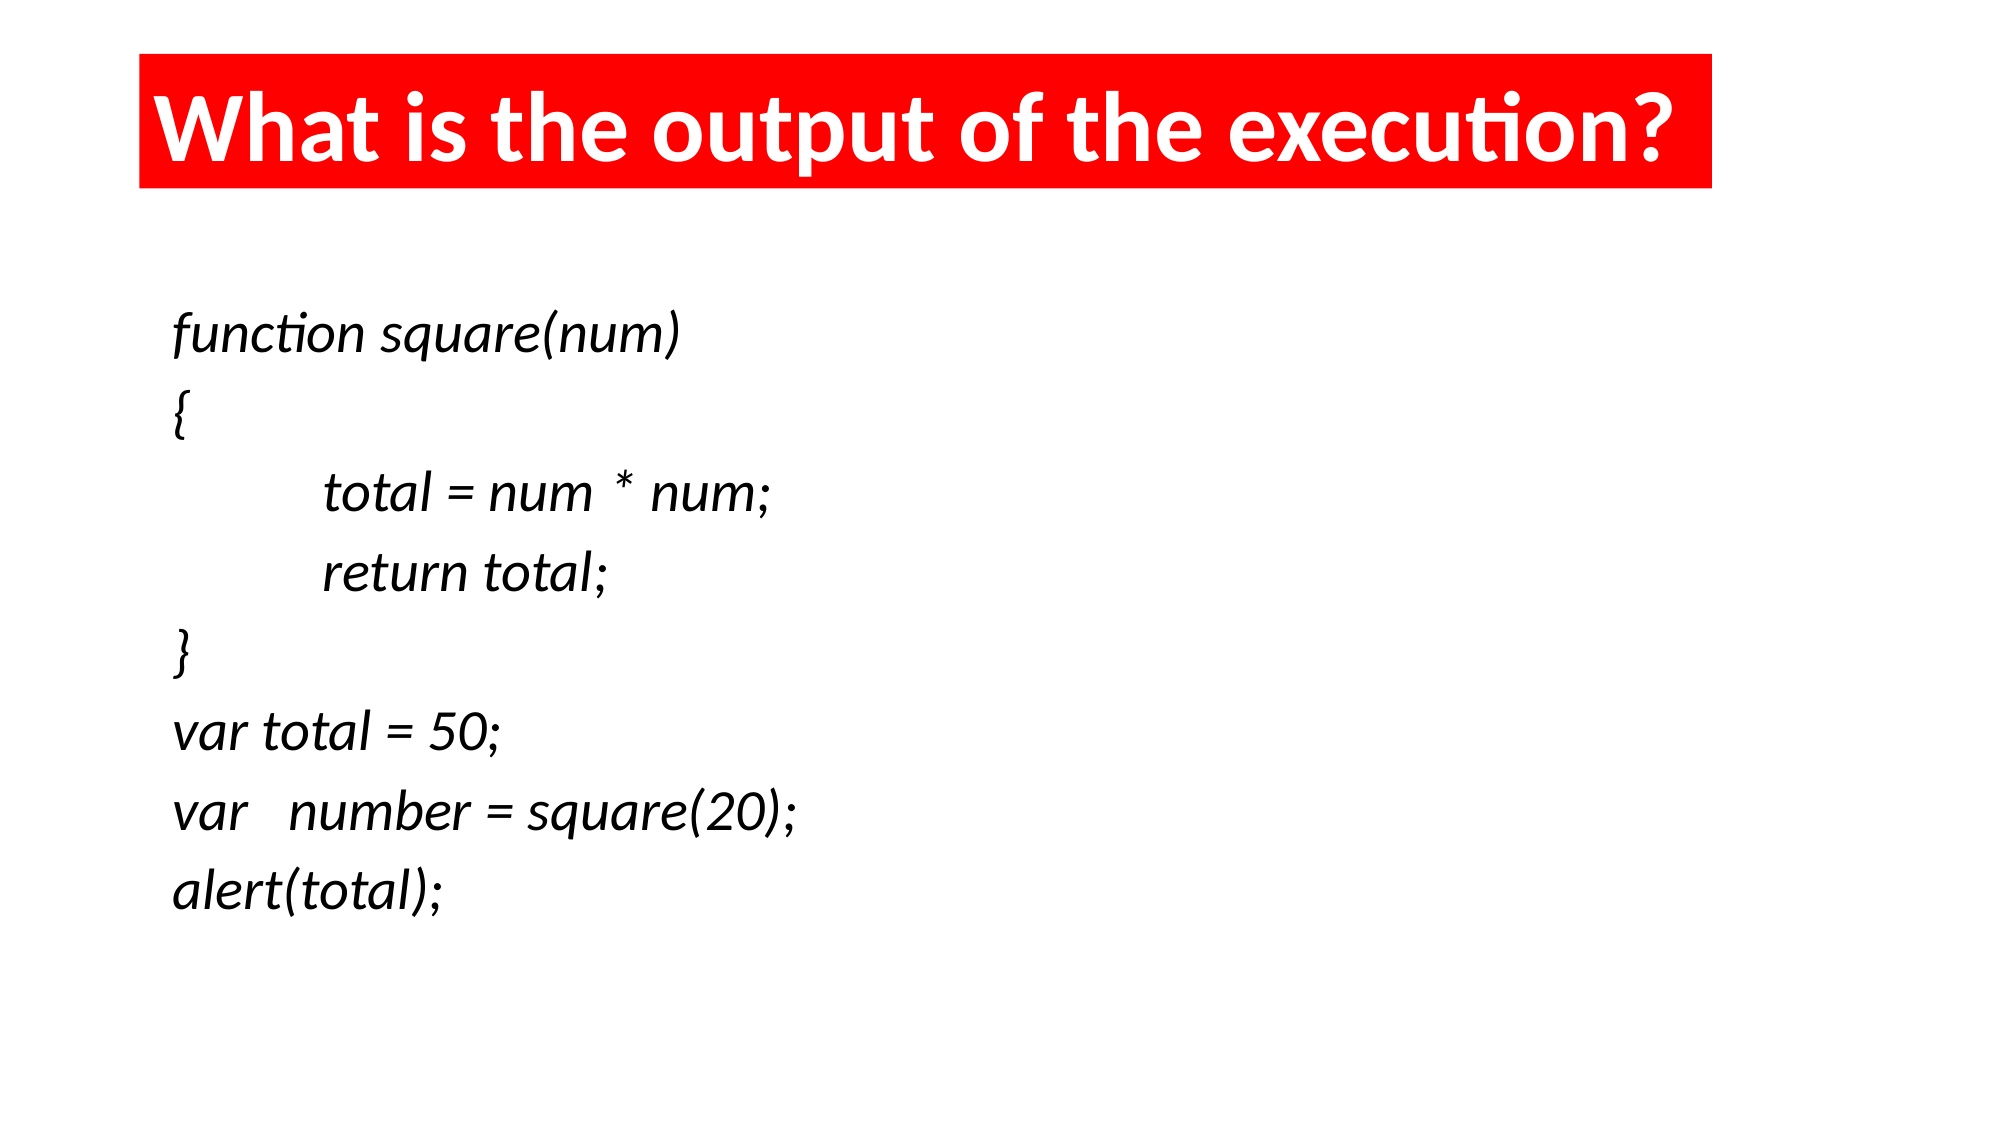

What is the output of the execution?
function square(num)
{
	total = num * num;
	return total;
}
var total = 50;
var   number = square(20);
alert(total);